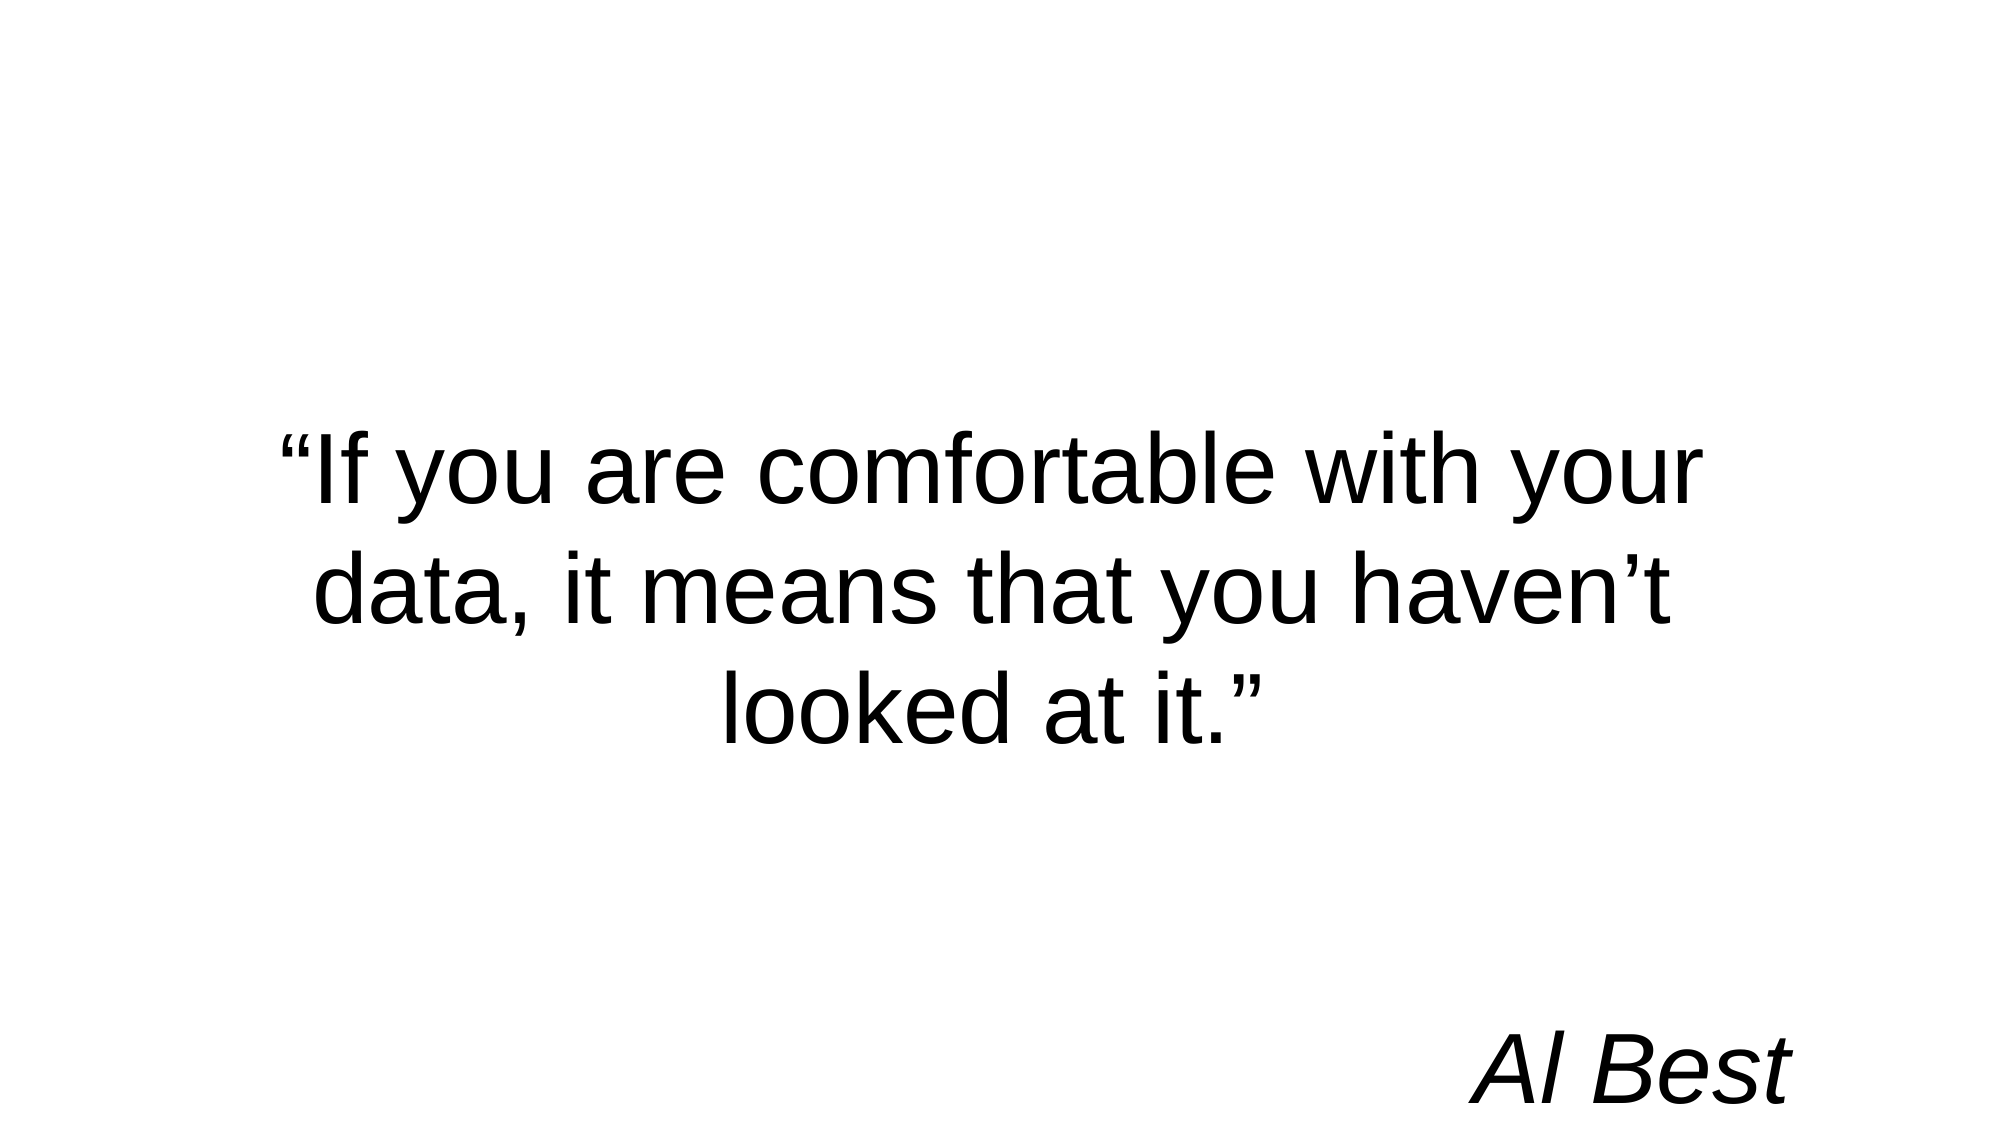

“If you are comfortable with your data, it means that you haven’t looked at it.”

Al Best